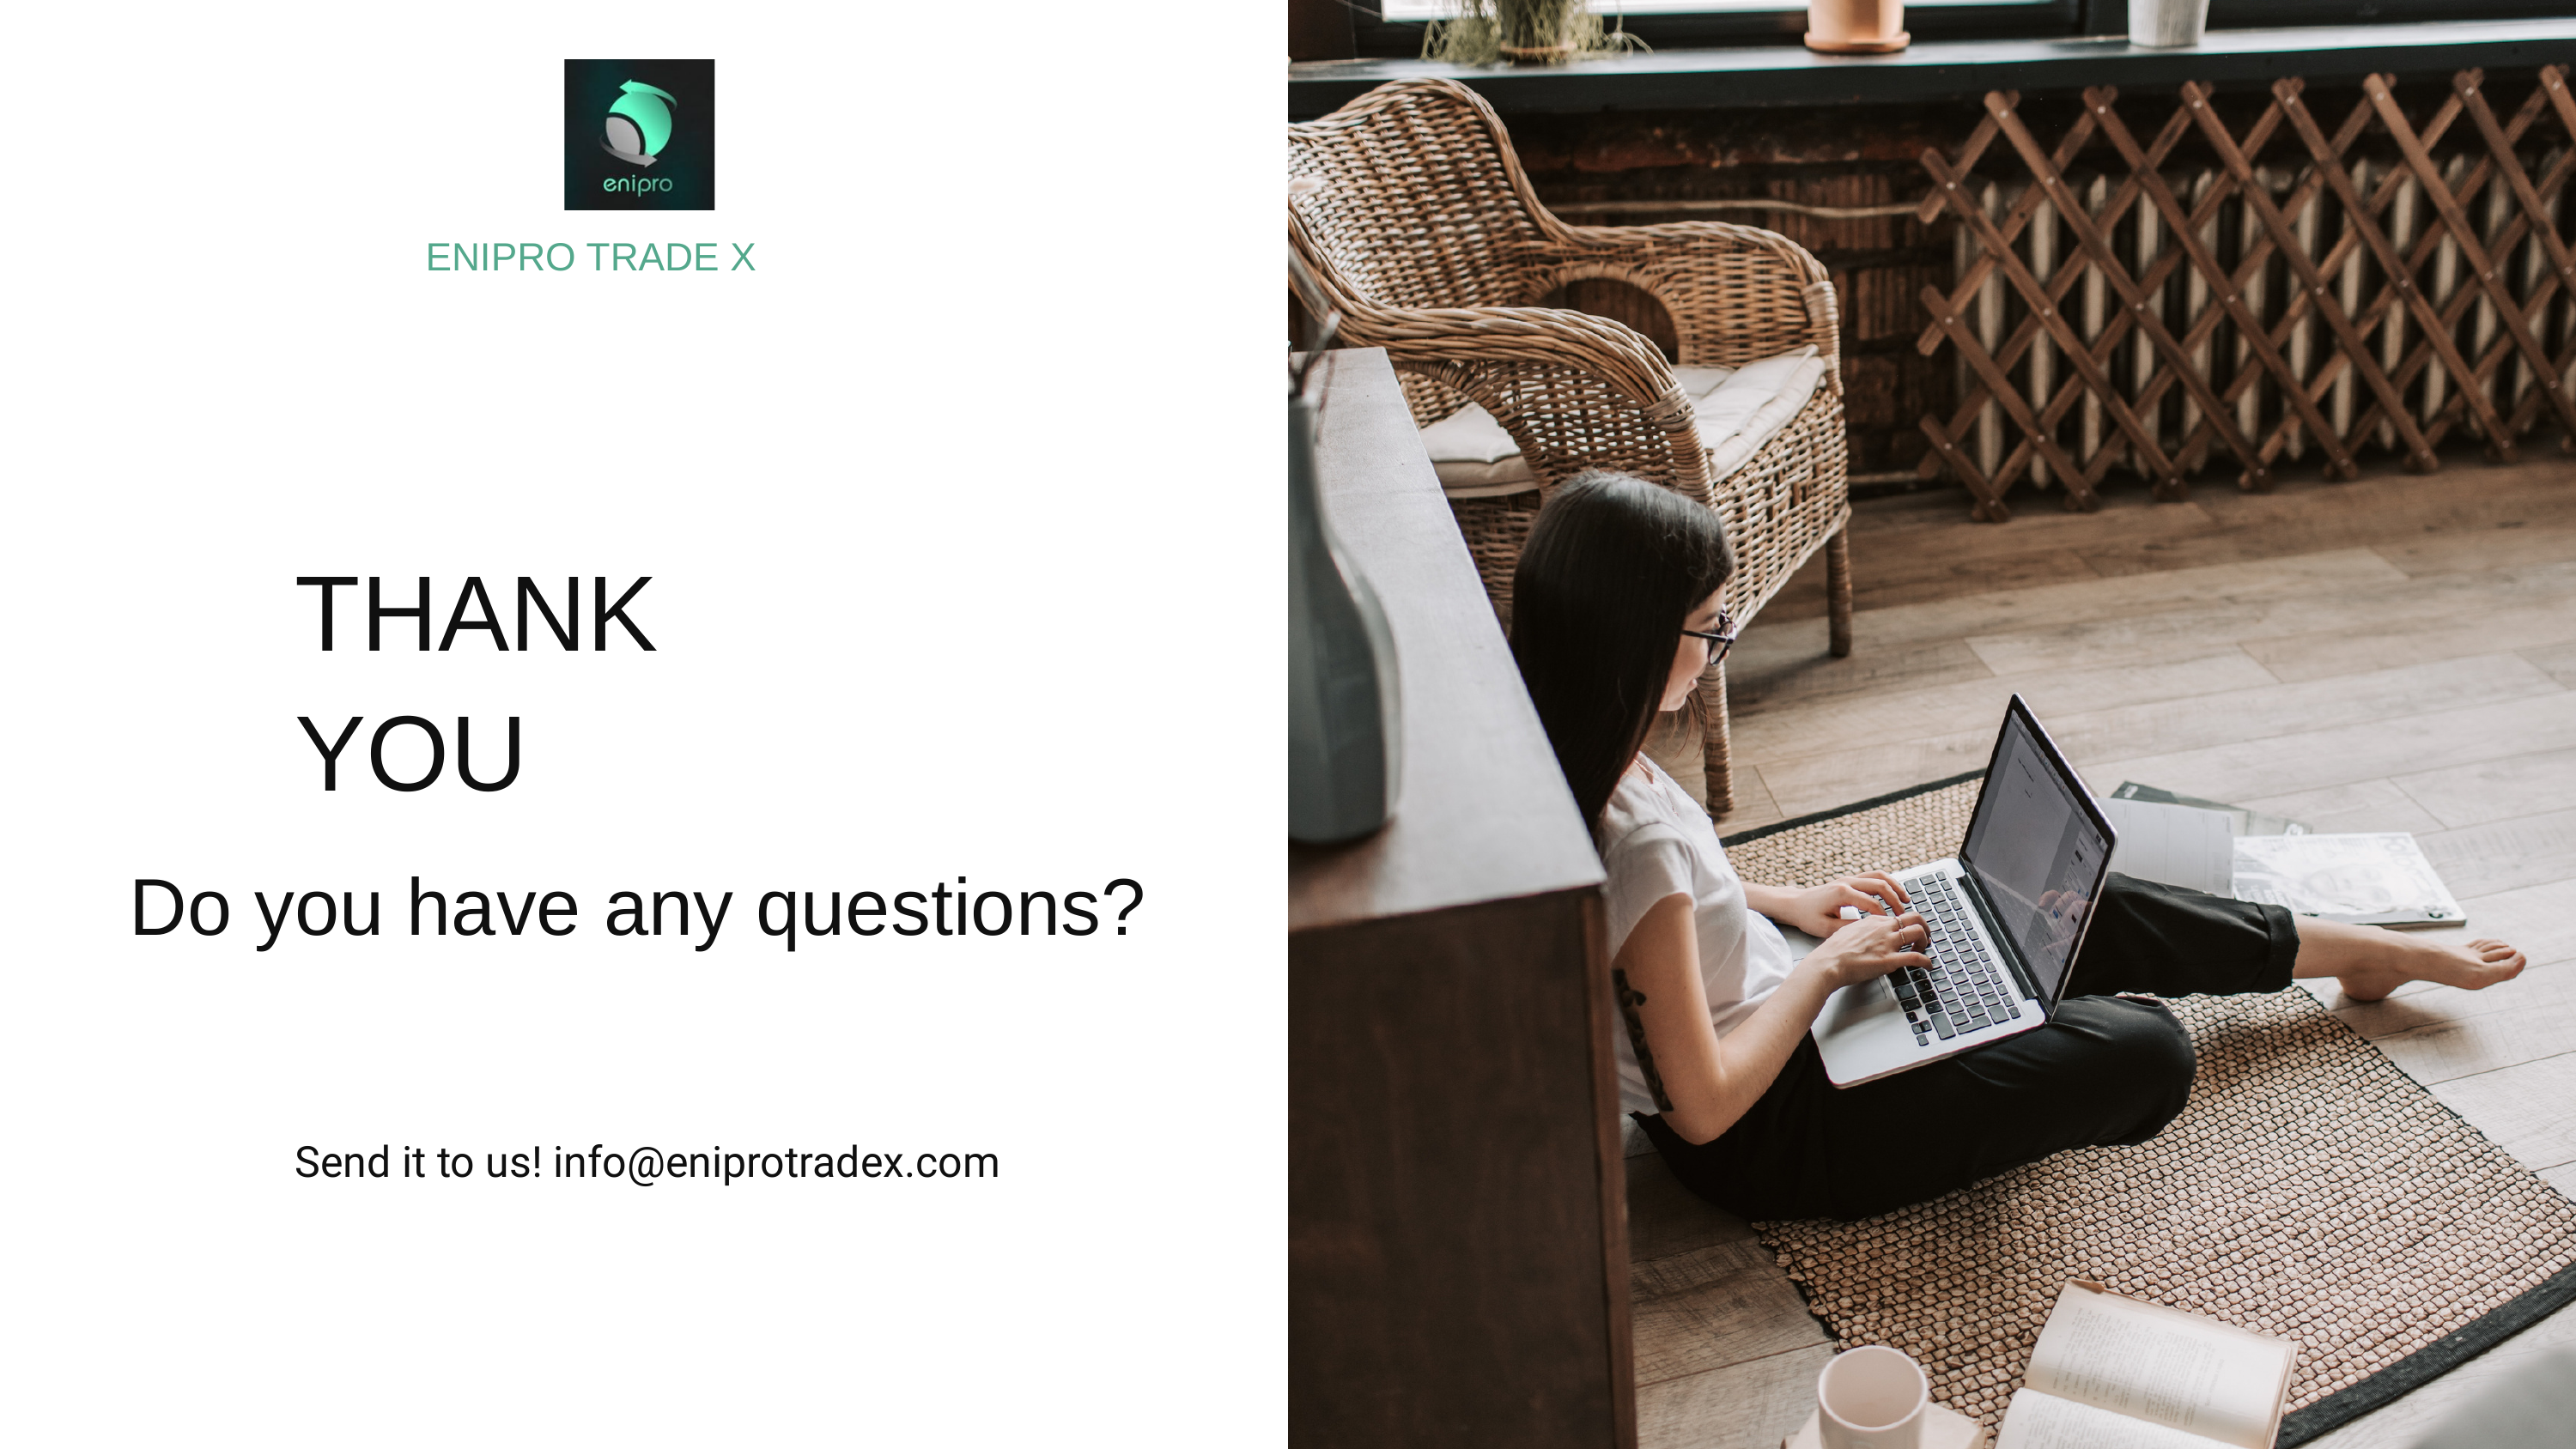

ENIPRO TRADE X
THANK YOU
Do you have any questions?
Send it to us! info@eniprotradex.com